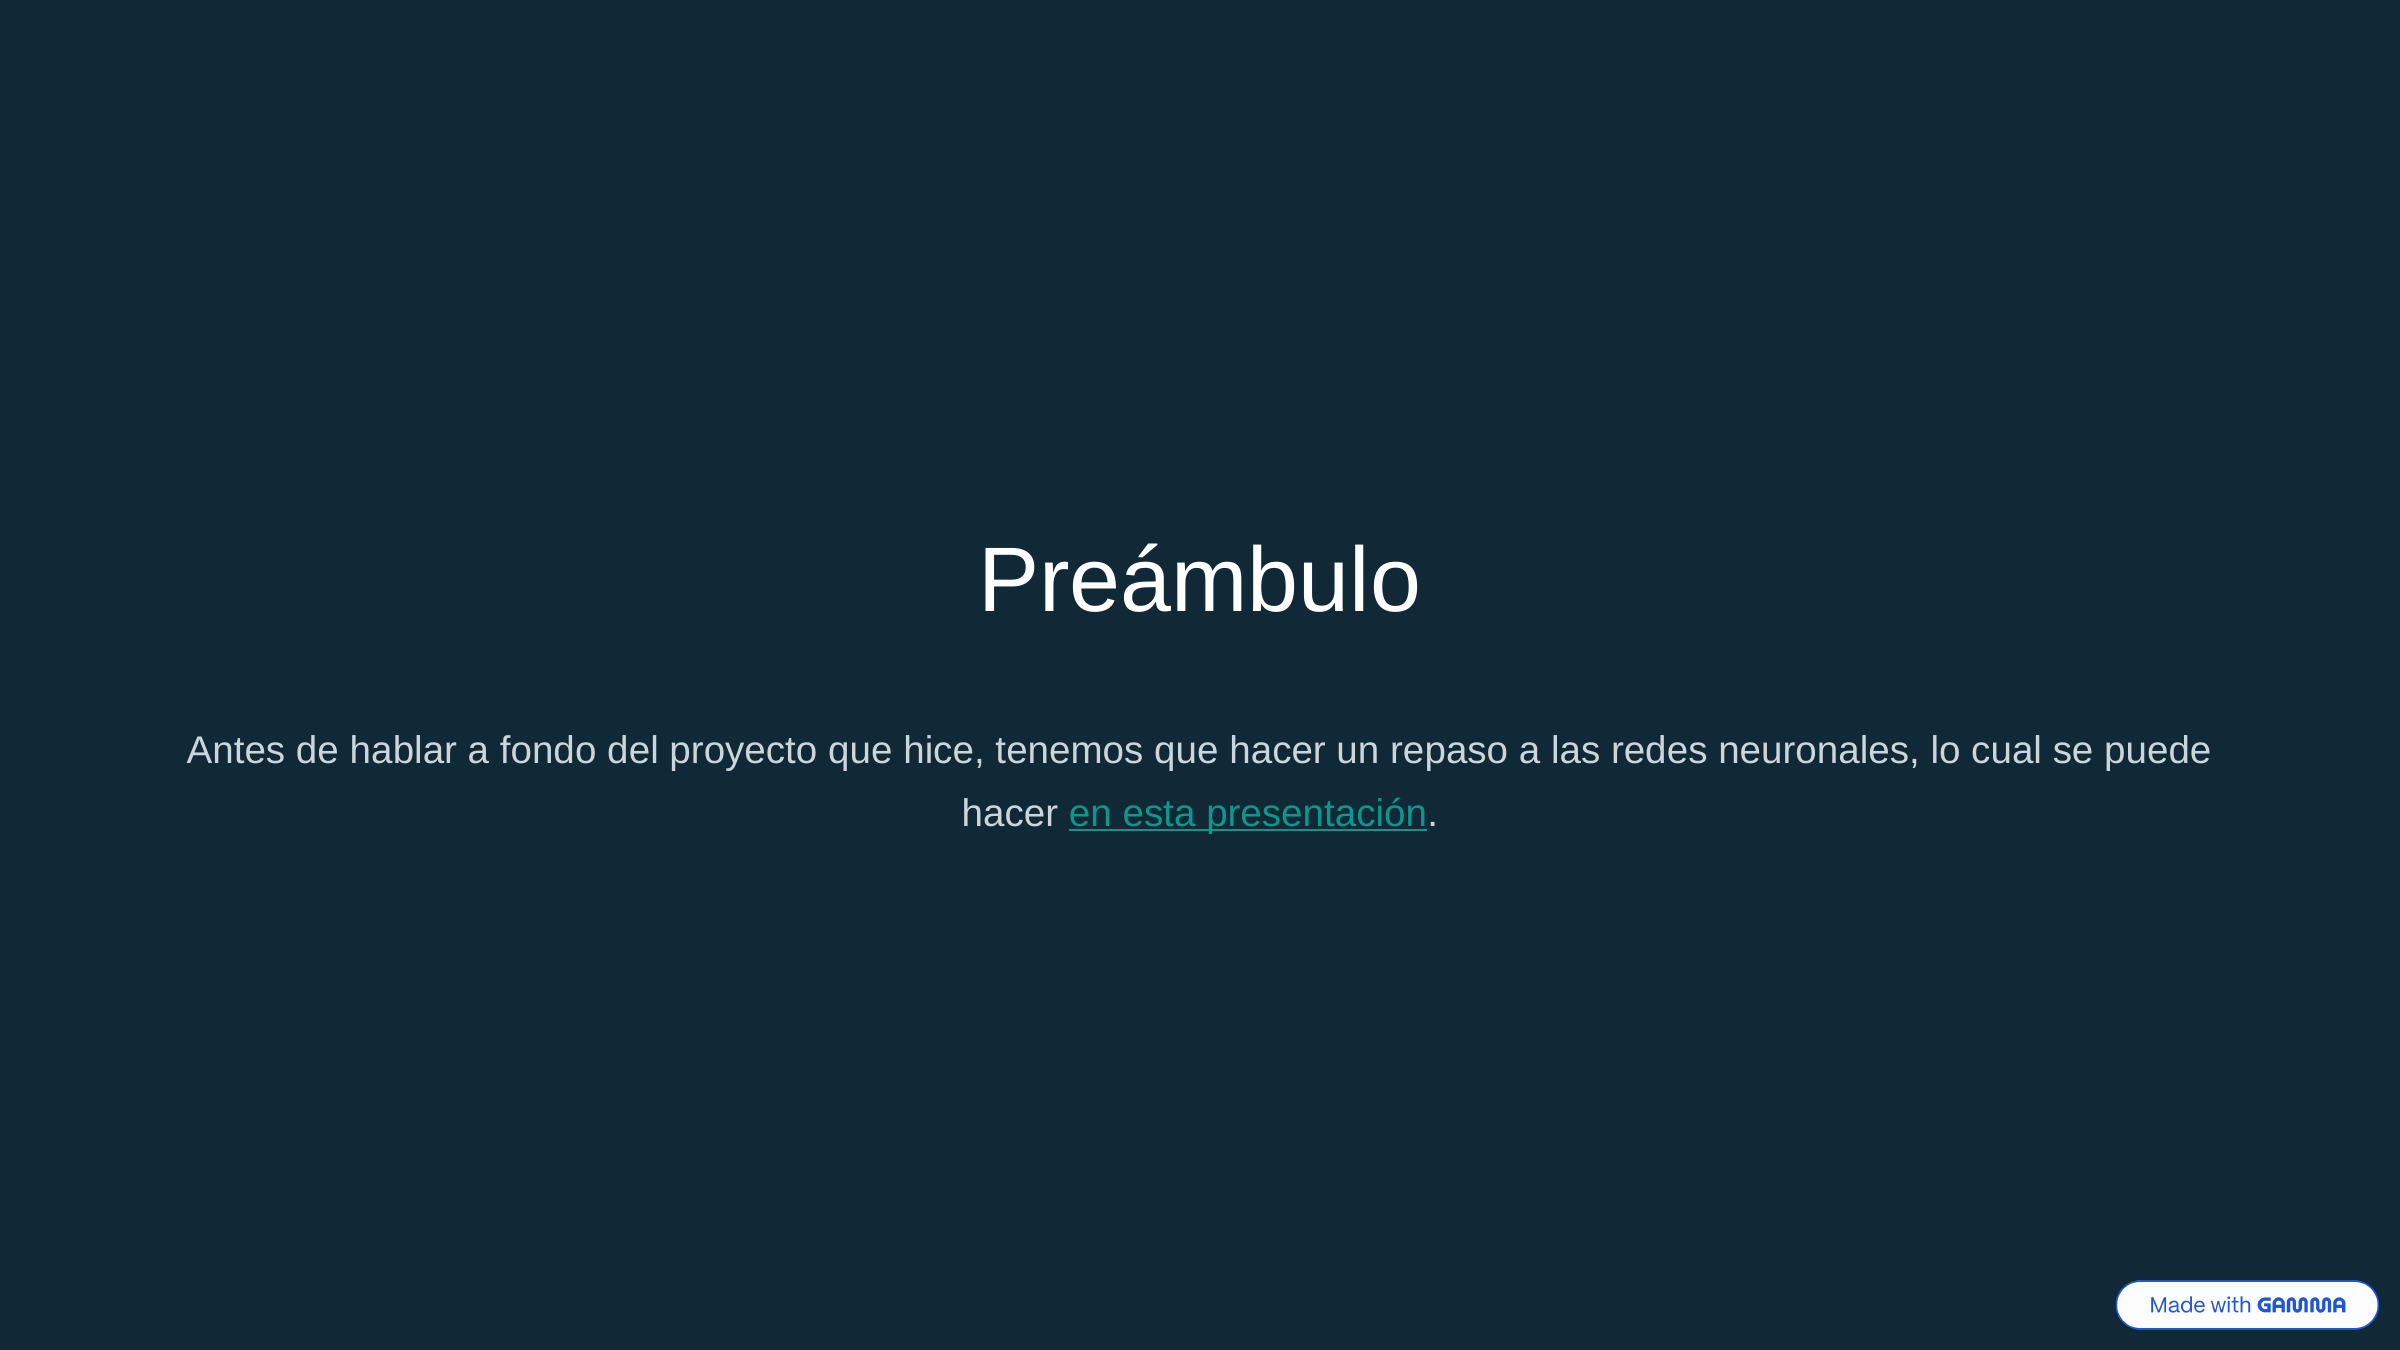

Preámbulo
Antes de hablar a fondo del proyecto que hice, tenemos que hacer un repaso a las redes neuronales, lo cual se puede hacer en esta presentación.